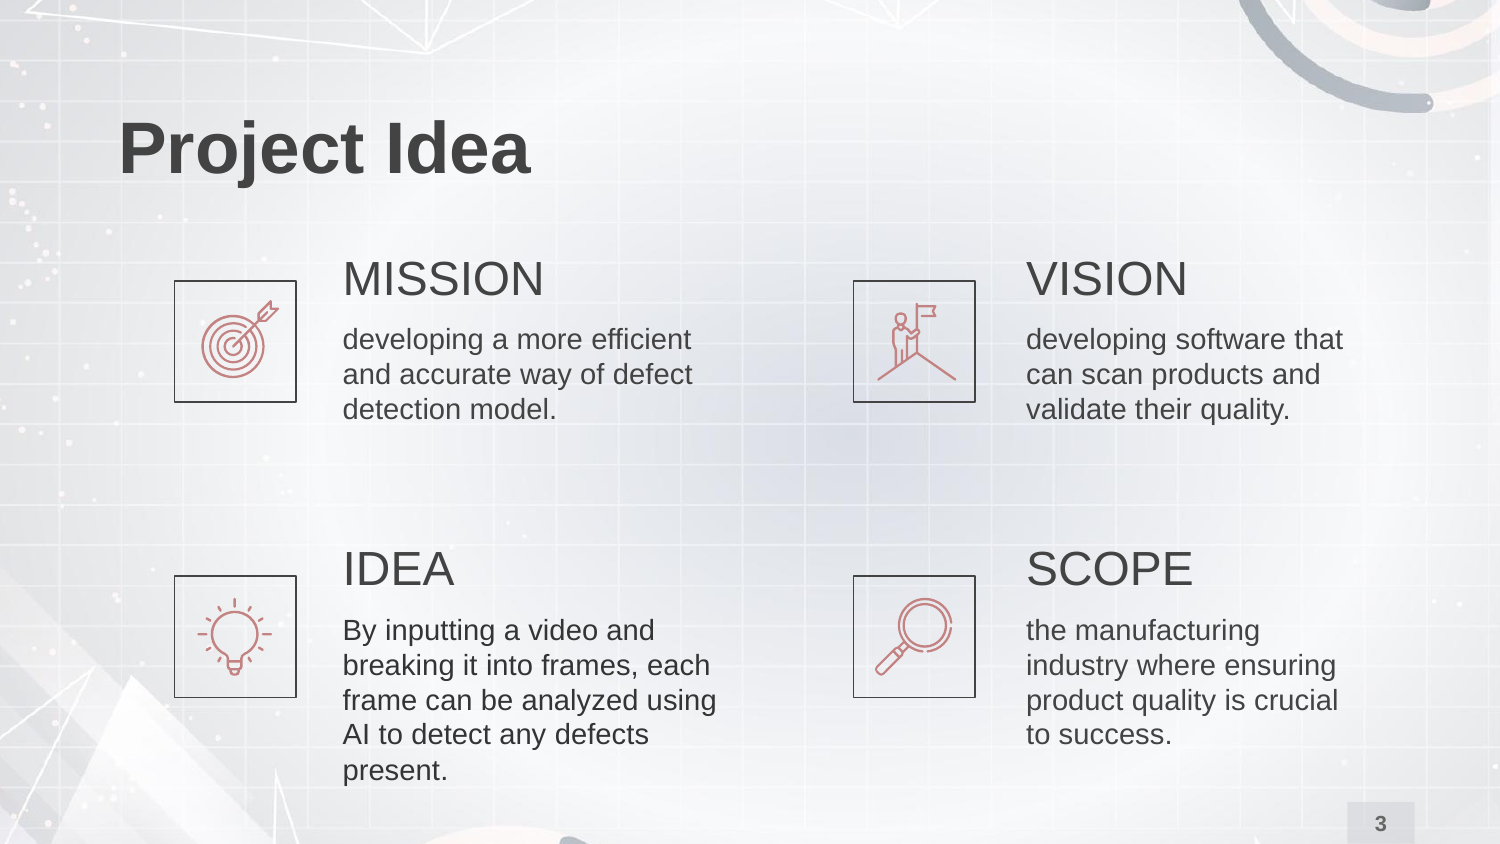

Project Idea
MISSION
VISION

developing a more efficient and accurate way of defect detection model.
developing software that can scan products and validate their quality.
IDEA
SCOPE

By inputting a video and breaking it into frames, each frame can be analyzed using AI to detect any defects present.
the manufacturing industry where ensuring product quality is crucial to success.

3